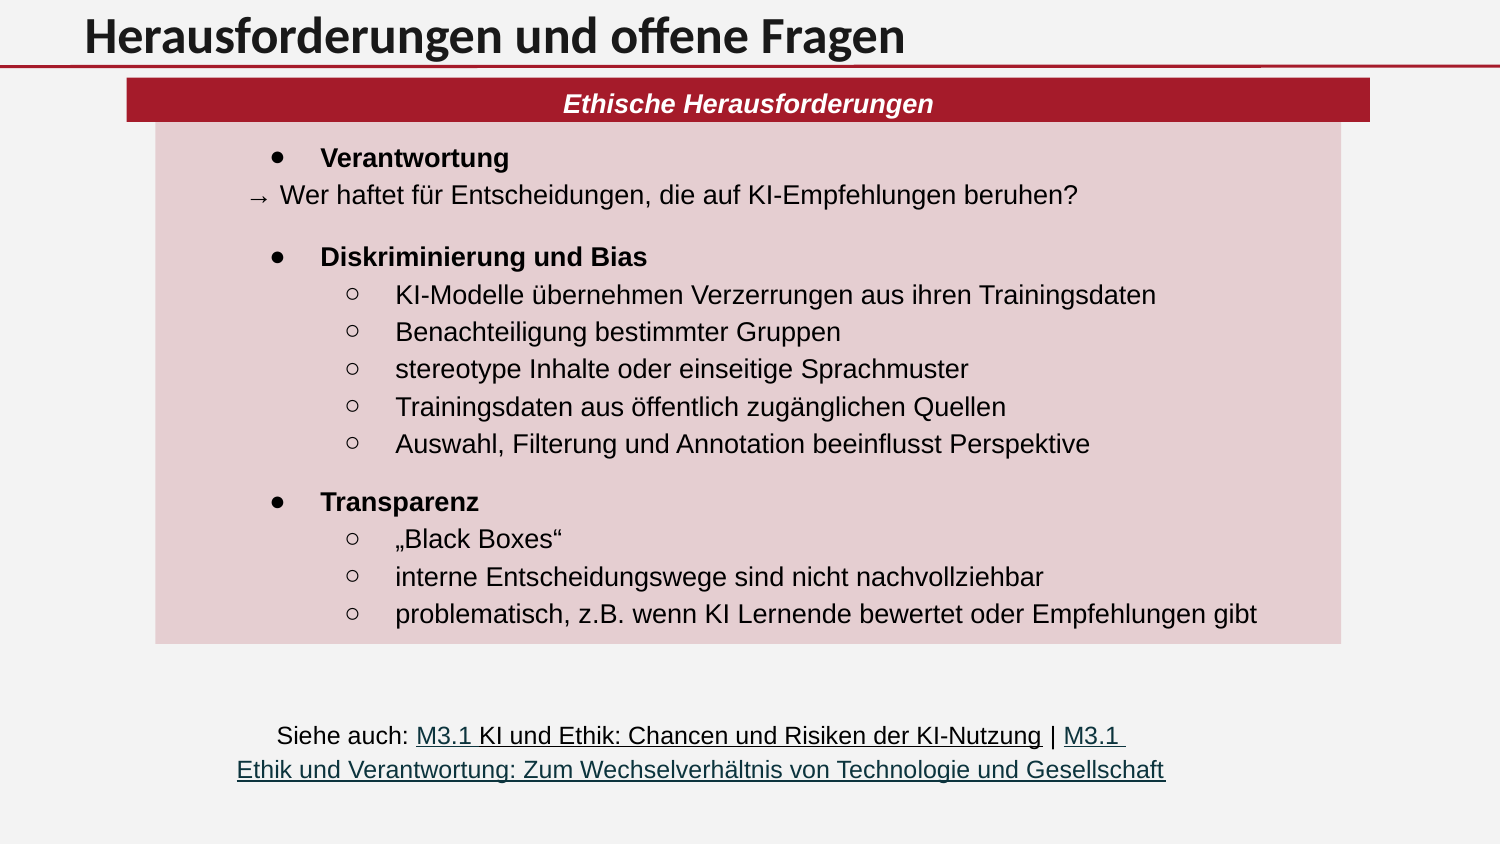

Herausforderungen und offene Fragen
Ethische Herausforderungen
Verantwortung
→ Wer haftet für Entscheidungen, die auf KI-Empfehlungen beruhen?
Diskriminierung und Bias
KI-Modelle übernehmen Verzerrungen aus ihren Trainingsdaten
Benachteiligung bestimmter Gruppen
stereotype Inhalte oder einseitige Sprachmuster
Trainingsdaten aus öffentlich zugänglichen Quellen
Auswahl, Filterung und Annotation beeinflusst Perspektive
Transparenz
„Black Boxes“
interne Entscheidungswege sind nicht nachvollziehbar
problematisch, z.B. wenn KI Lernende bewertet oder Empfehlungen gibt
Siehe auch: M3.1 KI und Ethik: Chancen und Risiken der KI-Nutzung | M3.1 Ethik und Verantwortung: Zum Wechselverhältnis von Technologie und Gesellschaft